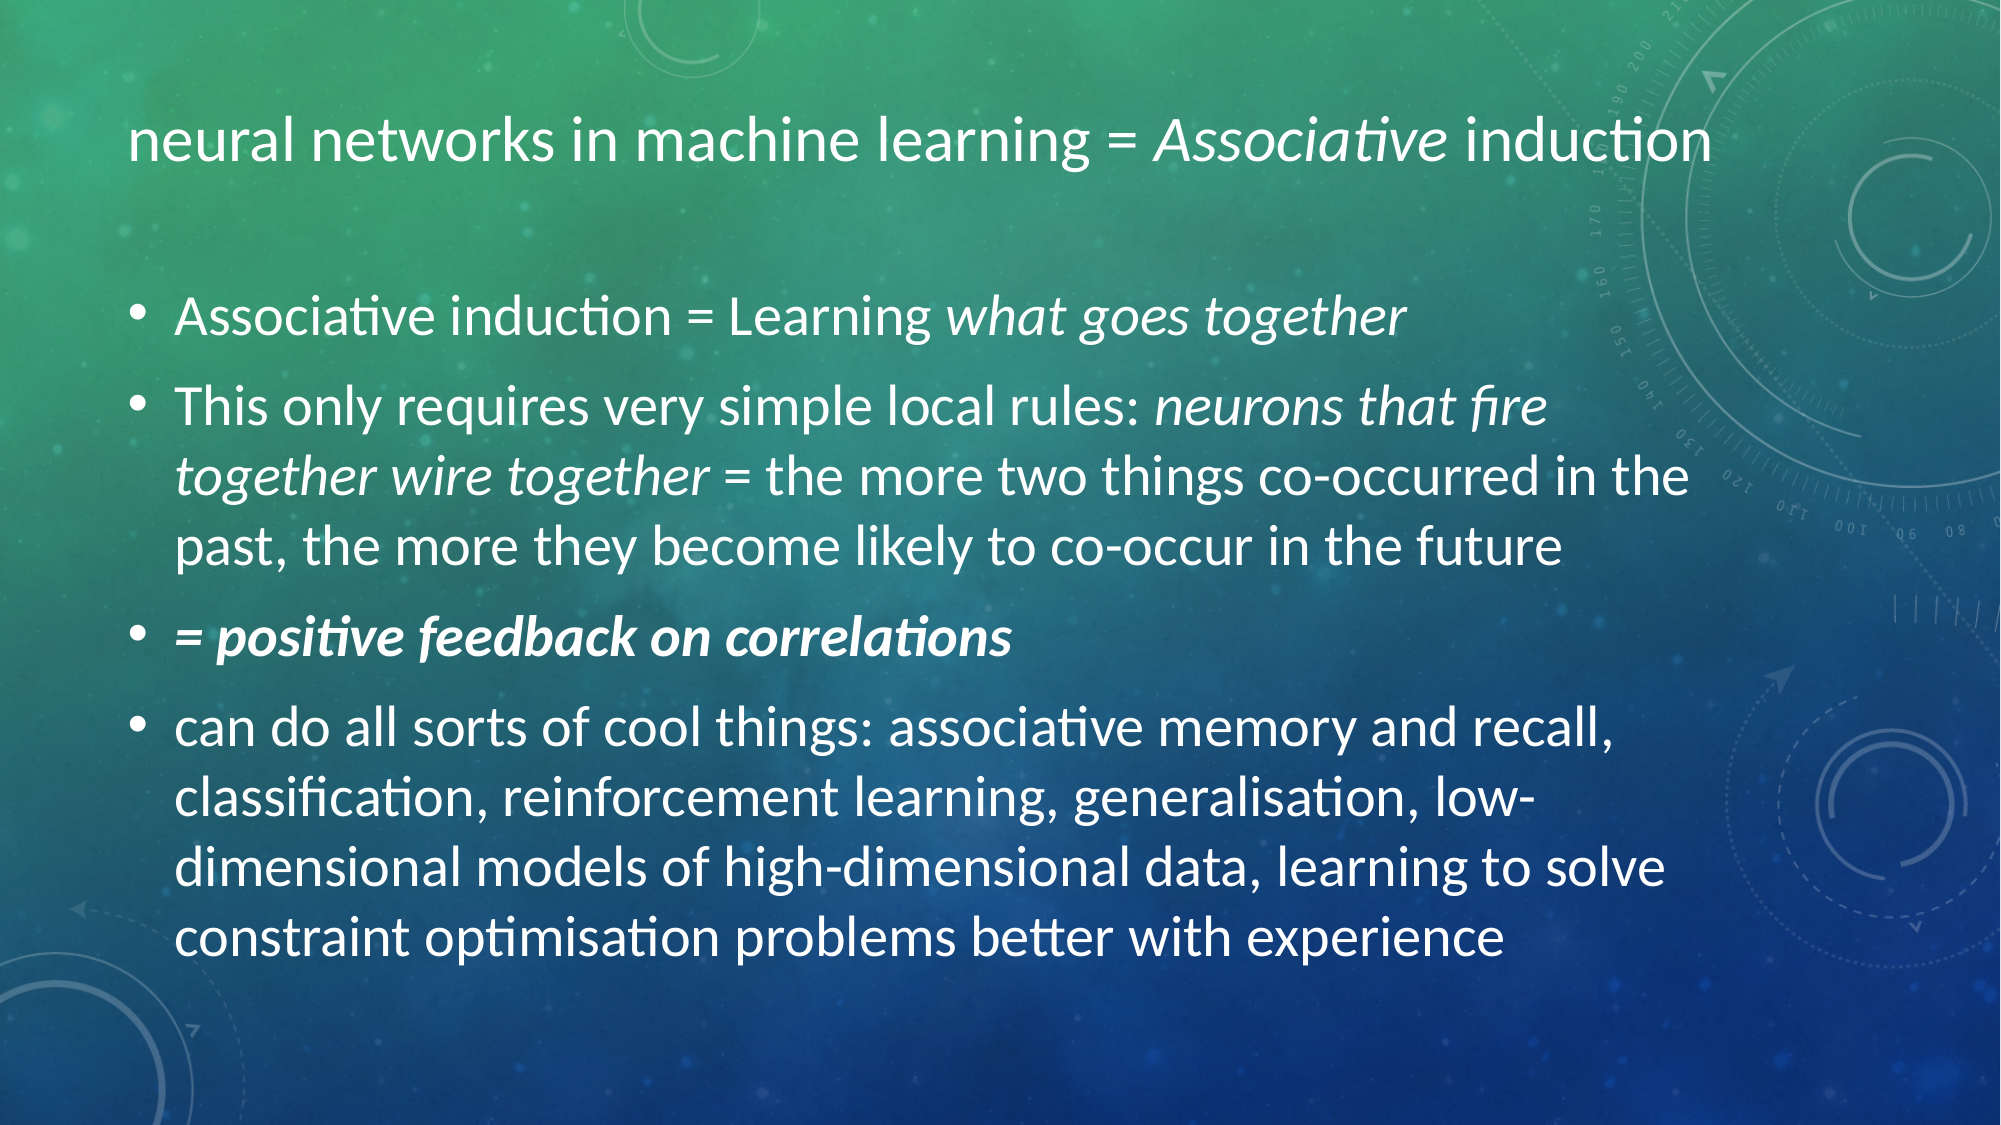

# neural networks in machine learning = Associative induction
Associative induction = Learning what goes together
This only requires very simple local rules: neurons that fire together wire together = the more two things co-occurred in the past, the more they become likely to co-occur in the future
= positive feedback on correlations
can do all sorts of cool things: associative memory and recall, classification, reinforcement learning, generalisation, low-dimensional models of high-dimensional data, learning to solve constraint optimisation problems better with experience